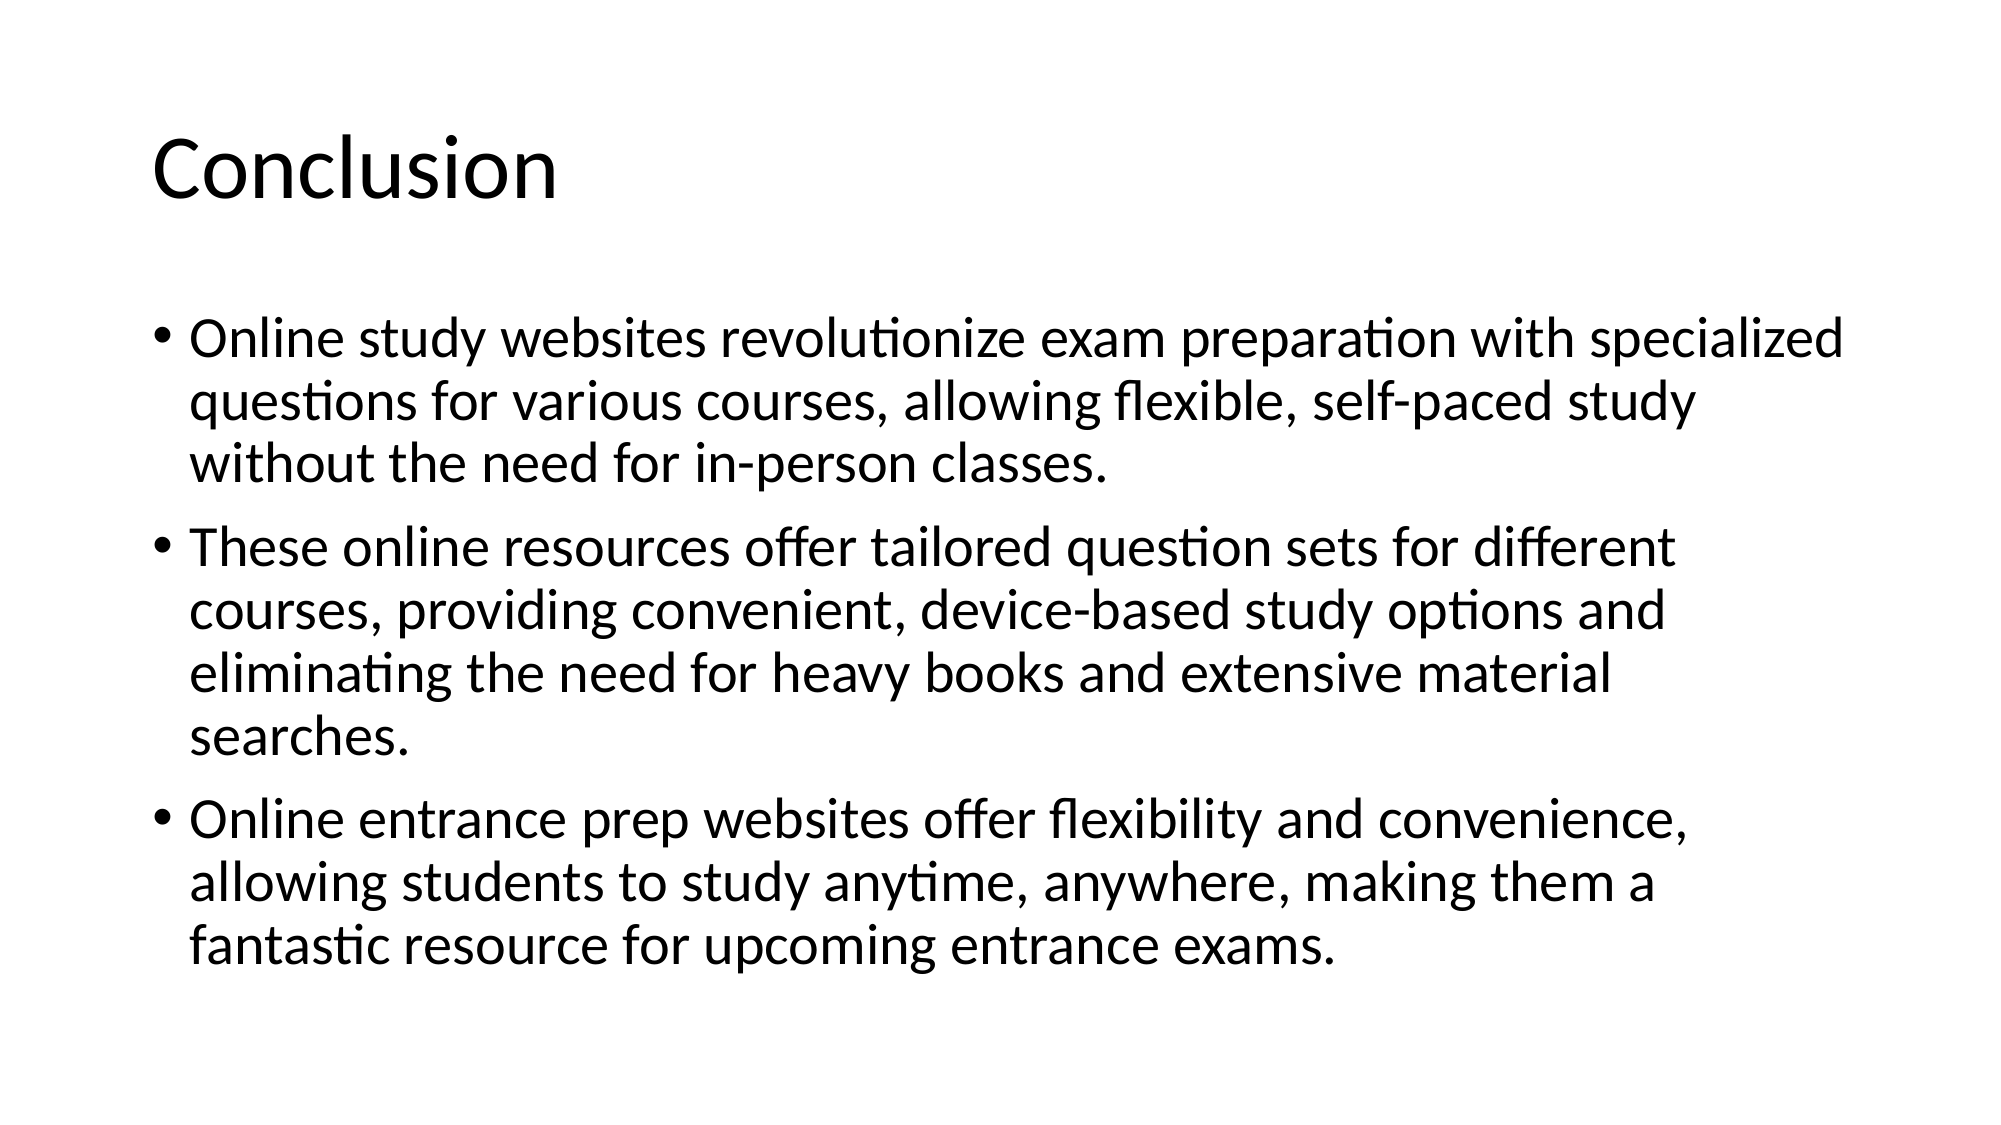

# Conclusion
Online study websites revolutionize exam preparation with specialized questions for various courses, allowing flexible, self-paced study without the need for in-person classes.
These online resources offer tailored question sets for different courses, providing convenient, device-based study options and eliminating the need for heavy books and extensive material searches.
Online entrance prep websites offer flexibility and convenience, allowing students to study anytime, anywhere, making them a fantastic resource for upcoming entrance exams.